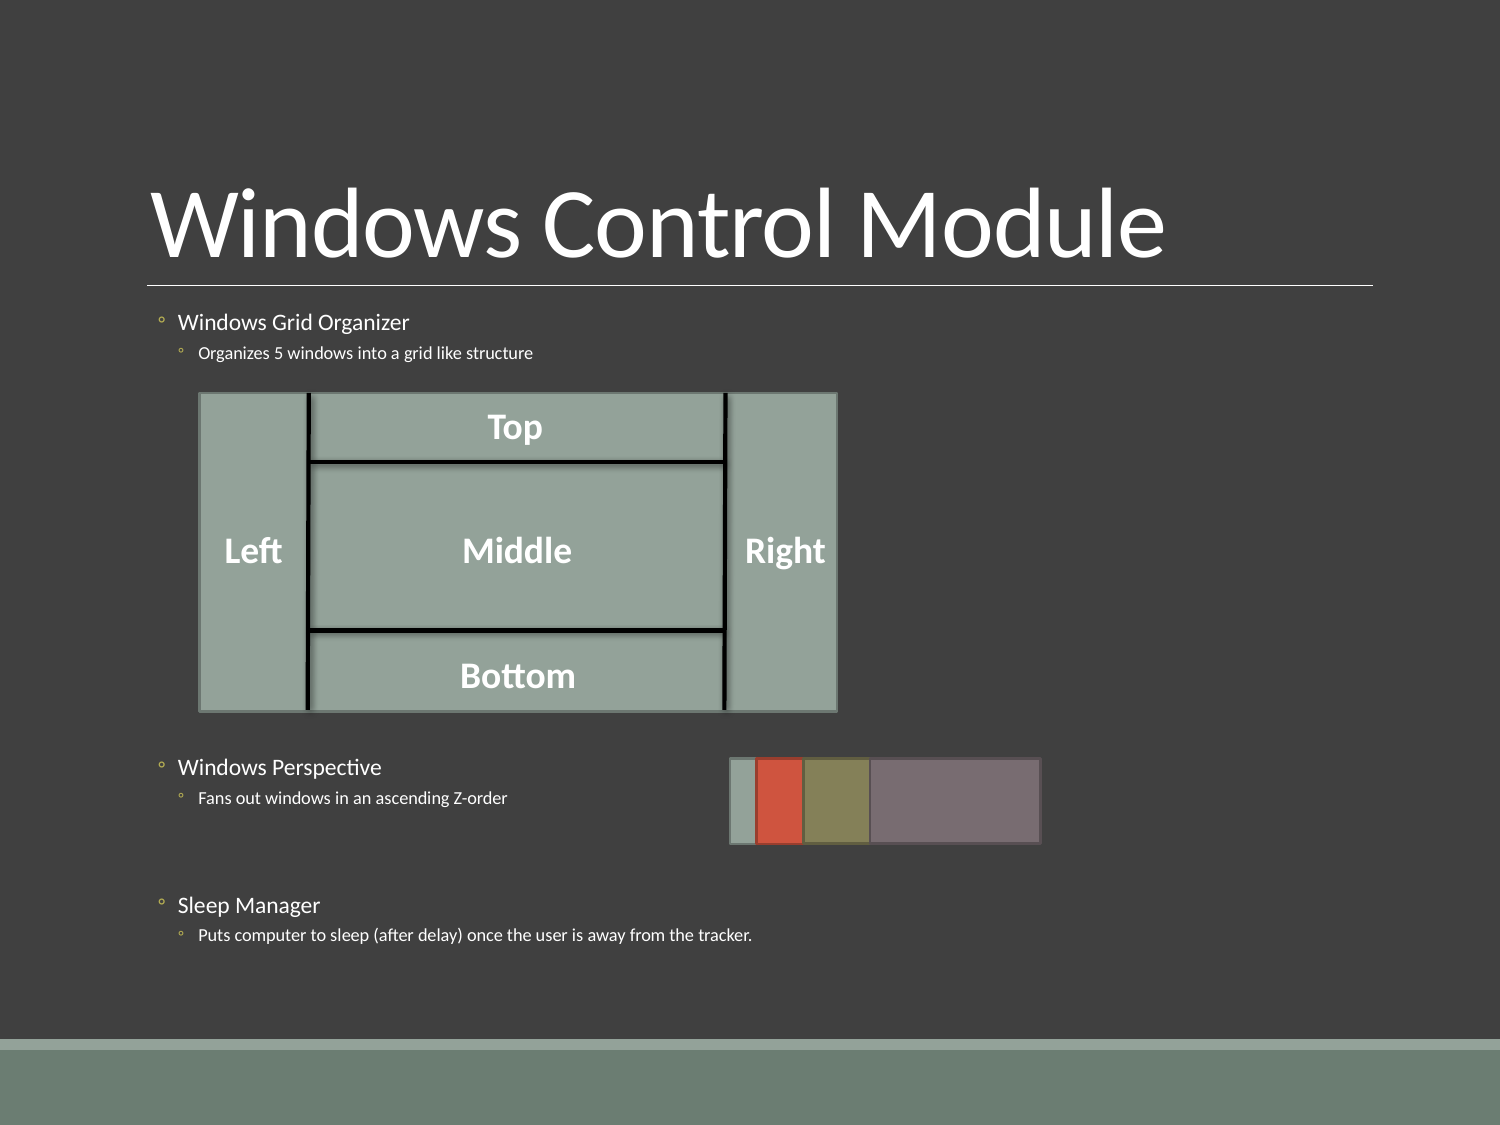

# Windows Control Module
Windows Grid Organizer
Organizes 5 windows into a grid like structure

Windows Perspective
Fans out windows in an ascending Z-order

Sleep Manager
Puts computer to sleep (after delay) once the user is away from the tracker.

Top
Left
Middle
Right
Bottom